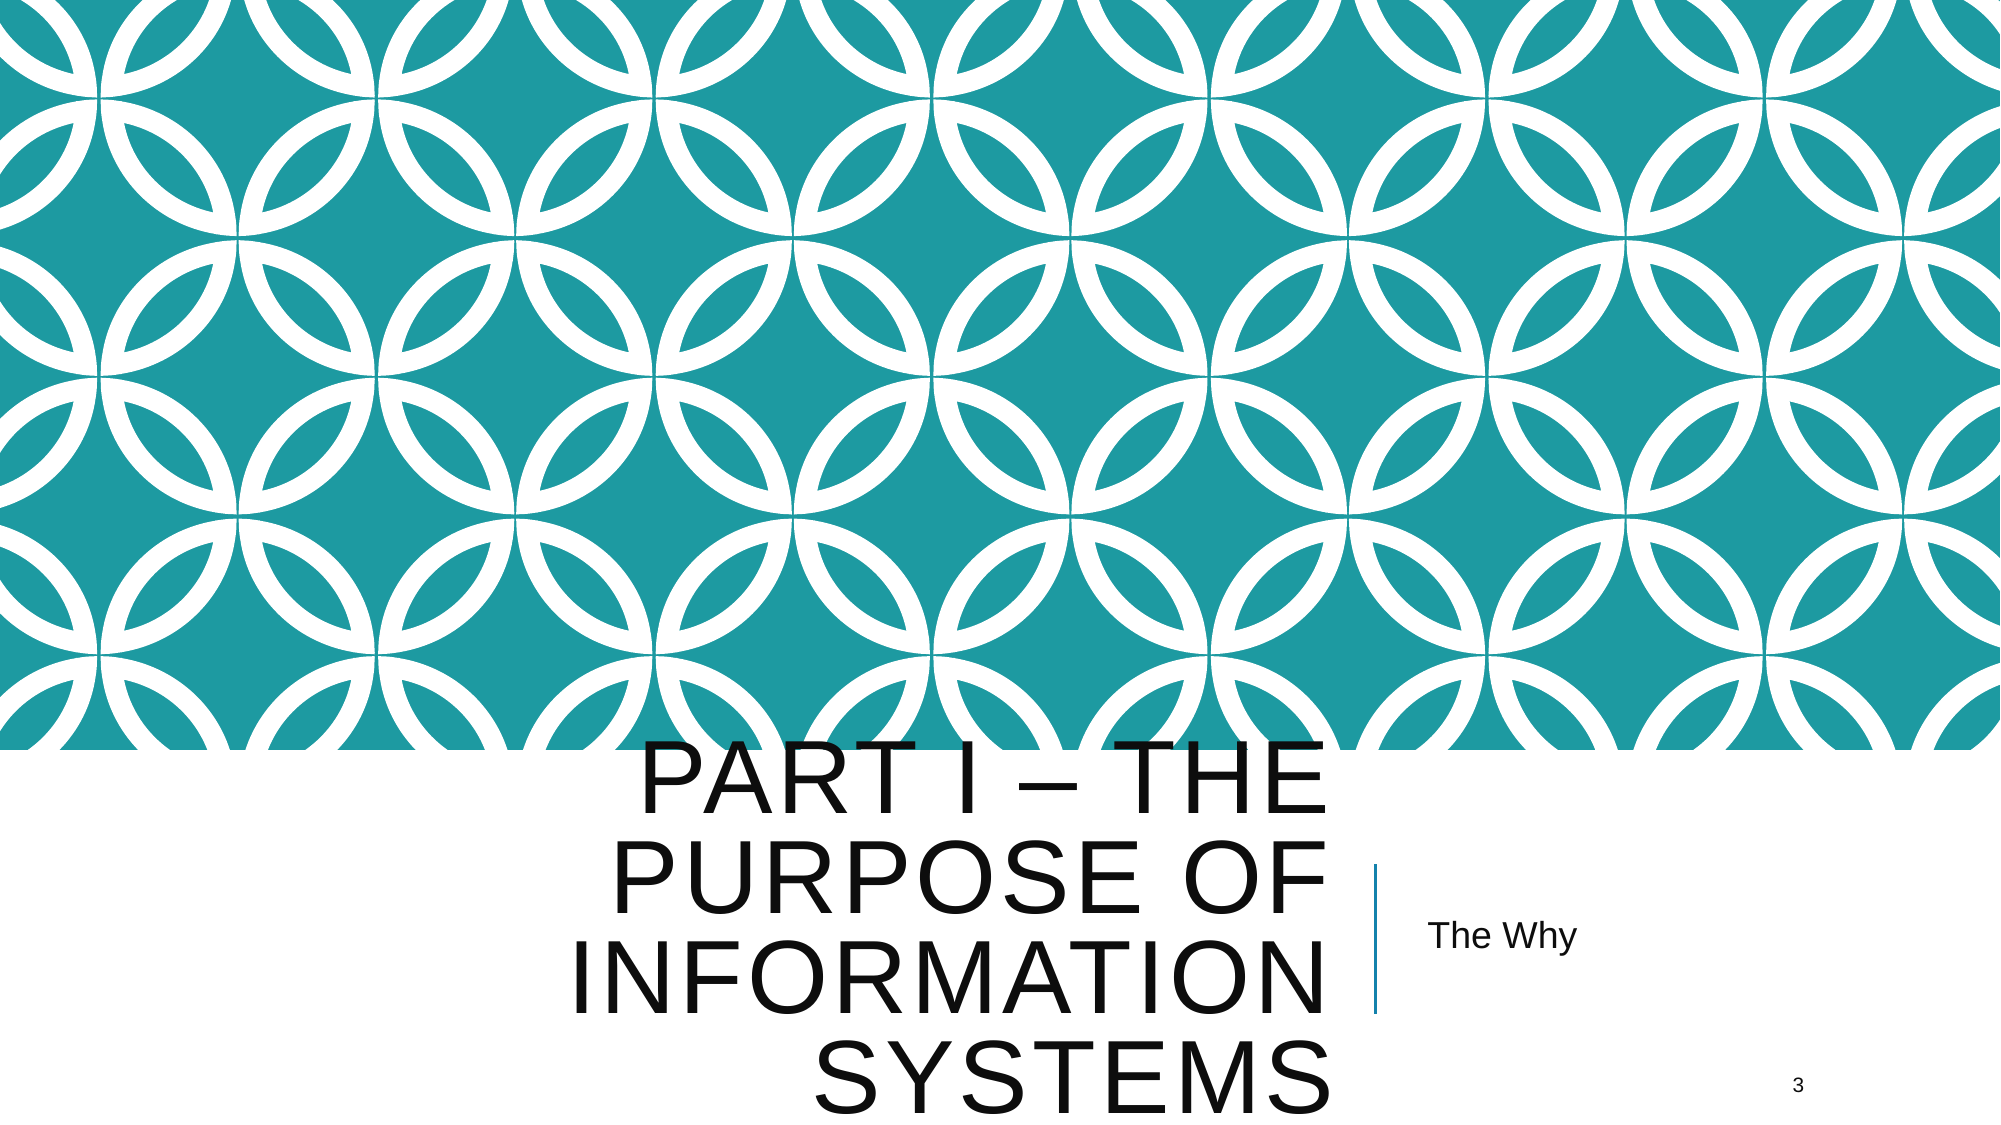

# Part I – The Purpose of Information Systems
The Why
3